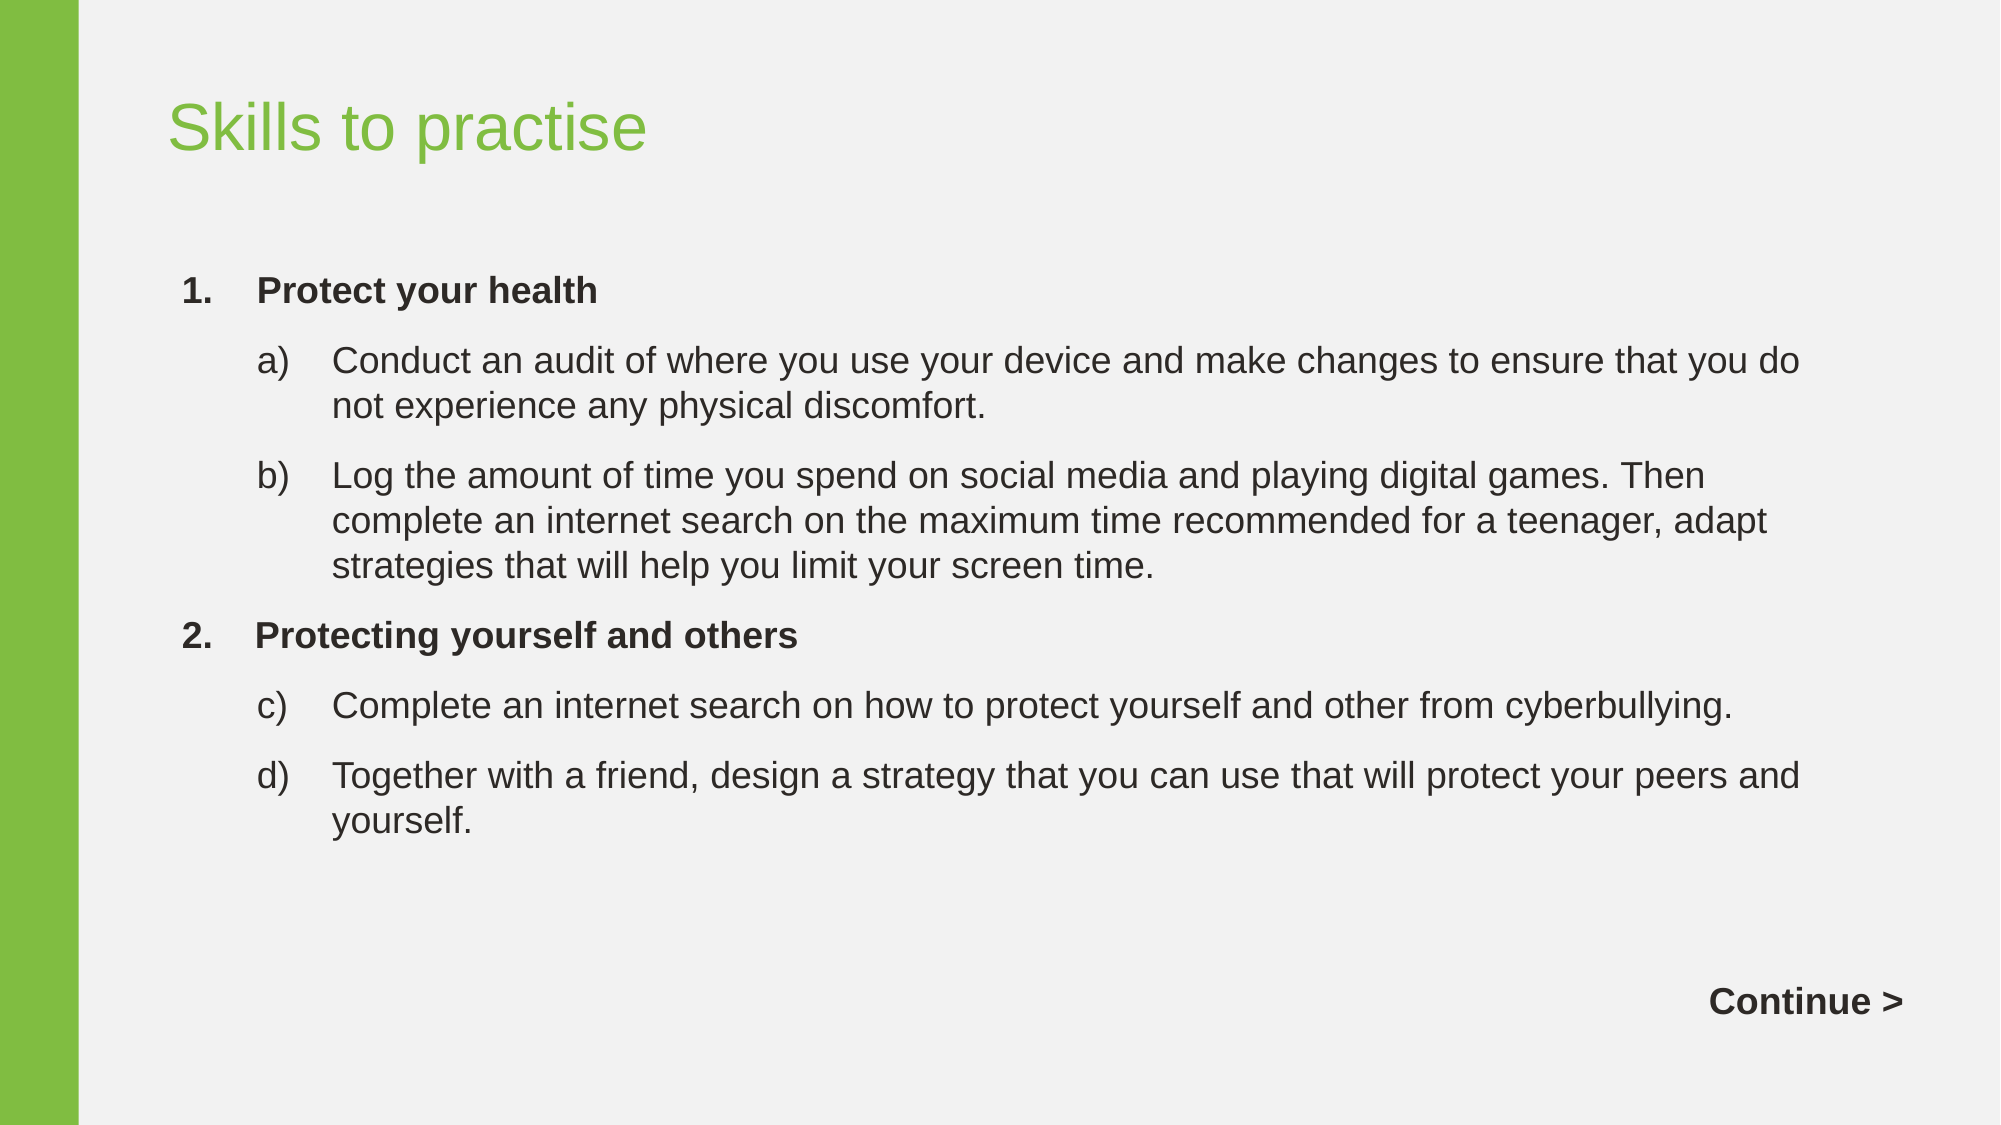

Skills to practise
Protect your health
Conduct an audit of where you use your device and make changes to ensure that you do not experience any physical discomfort.
Log the amount of time you spend on social media and playing digital games. Then complete an internet search on the maximum time recommended for a teenager, adapt strategies that will help you limit your screen time.
2.    Protecting yourself and others
Complete an internet search on how to protect yourself and other from cyberbullying.
Together with a friend, design a strategy that you can use that will protect your peers and yourself.

Continue >